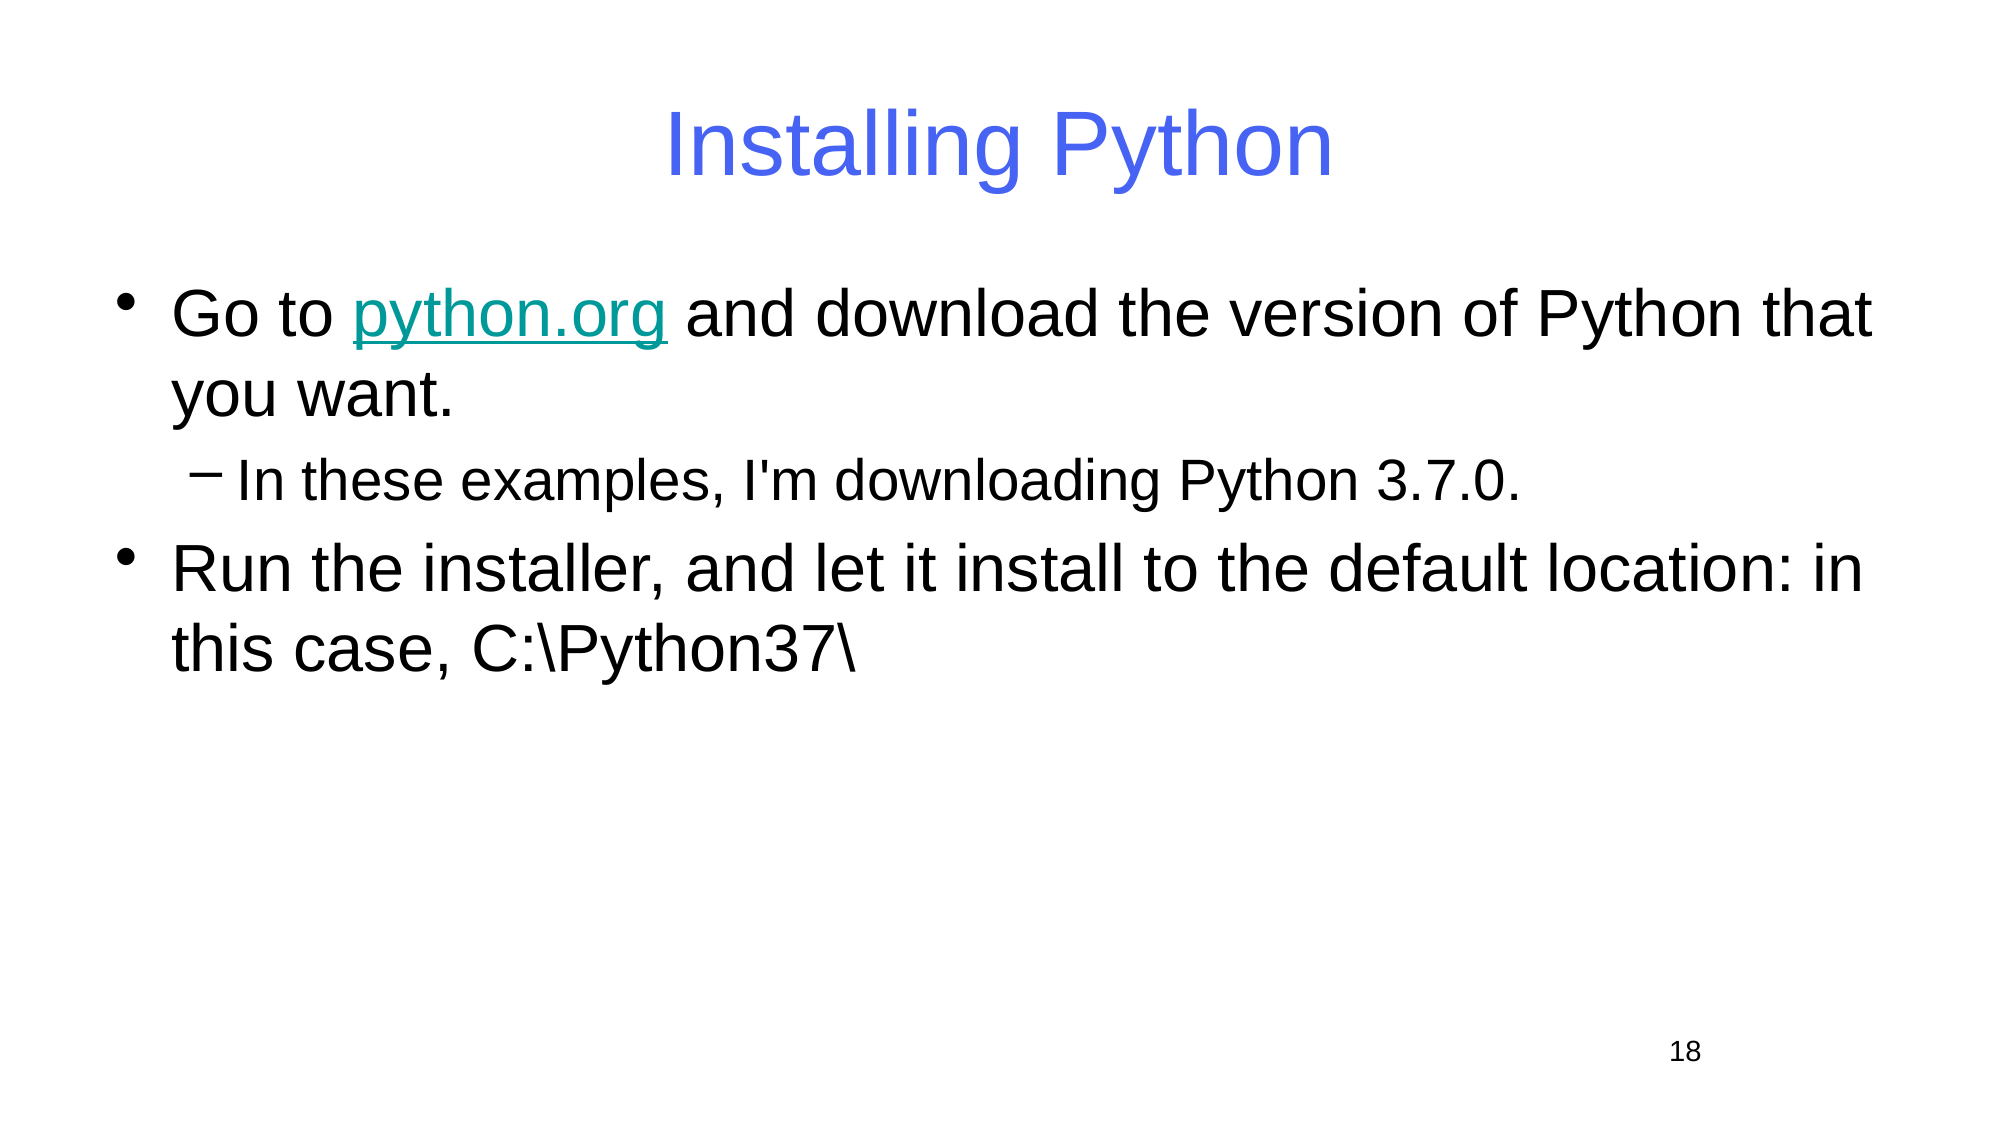

# Installing Python
Go to python.org and download the version of Python that you want.
In these examples, I'm downloading Python 3.7.0.
Run the installer, and let it install to the default location: in this case, C:\Python37\
18